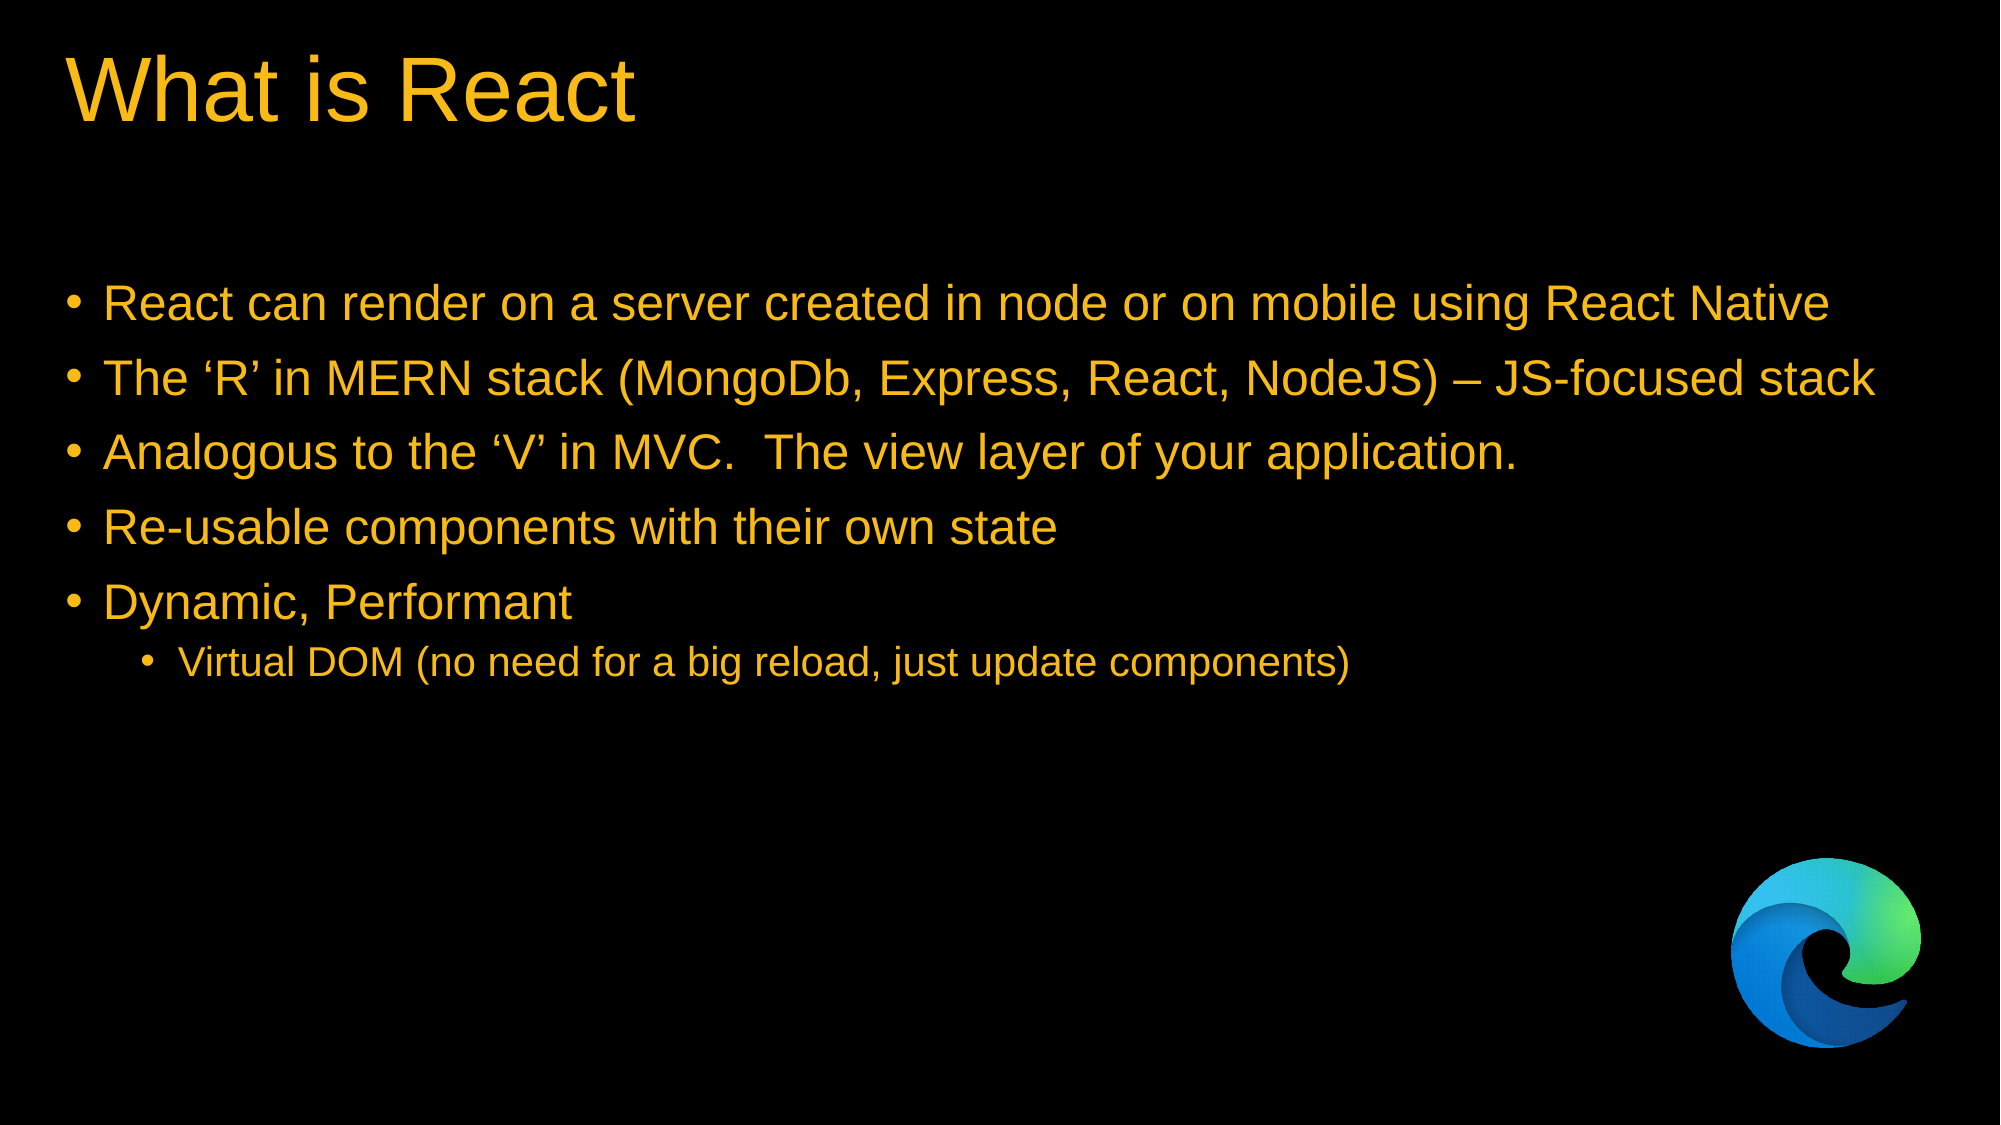

# What is React

React can render on a server created in node or on mobile using React Native
The ‘R’ in MERN stack (MongoDb, Express, React, NodeJS) – JS-focused stack
Analogous to the ‘V’ in MVC.  The view layer of your application.
Re-usable components with their own state
Dynamic, Performant
Virtual DOM (no need for a big reload, just update components)